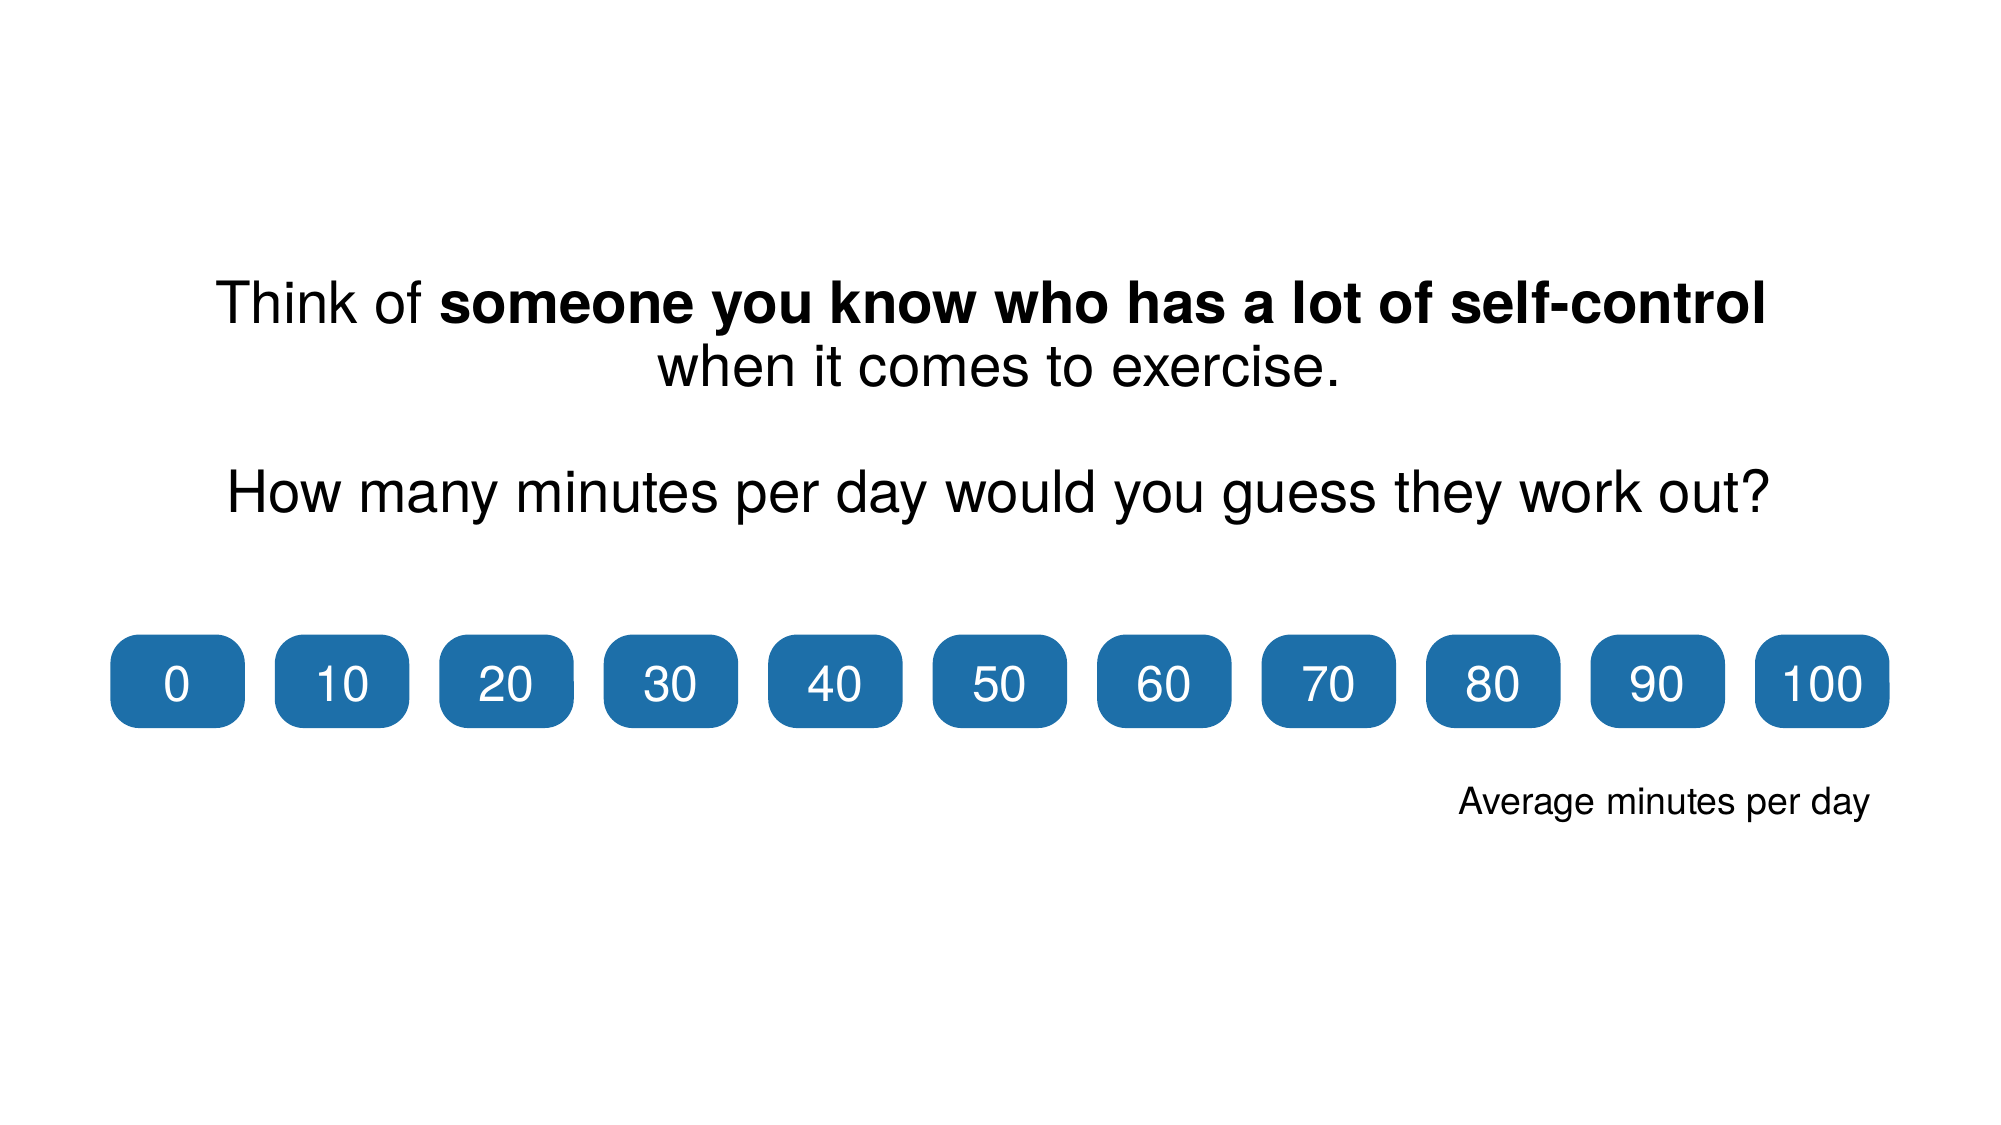

# Think of someone you know who has a lot of self-control when it comes to exercise. How many minutes per day would you guess they work out?
0
10
20
30
40
50
60
70
80
90
100
Average minutes per day